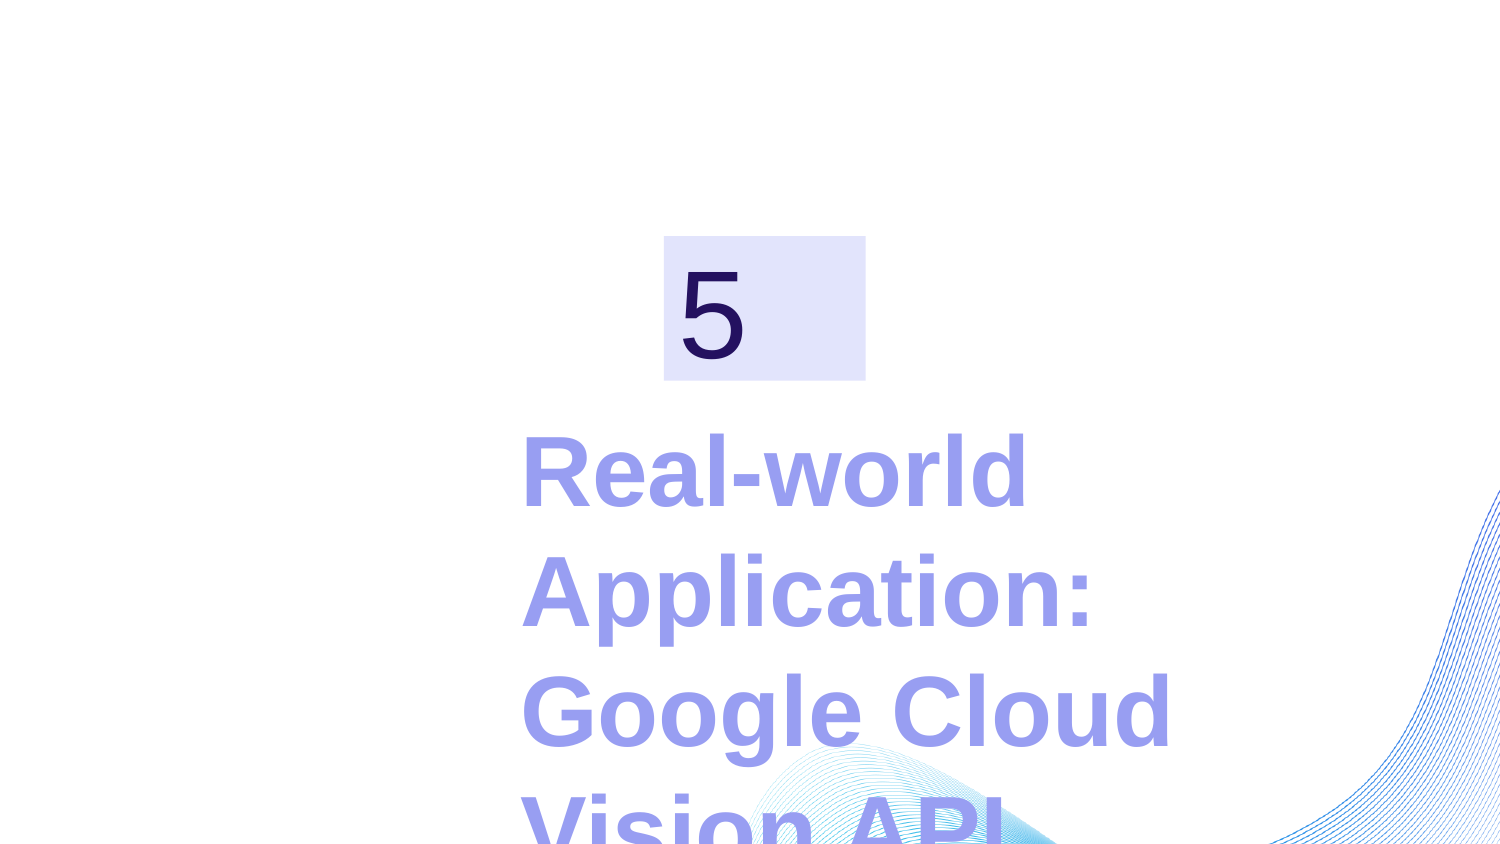

5
# Real-world Application: Google Cloud Vision API